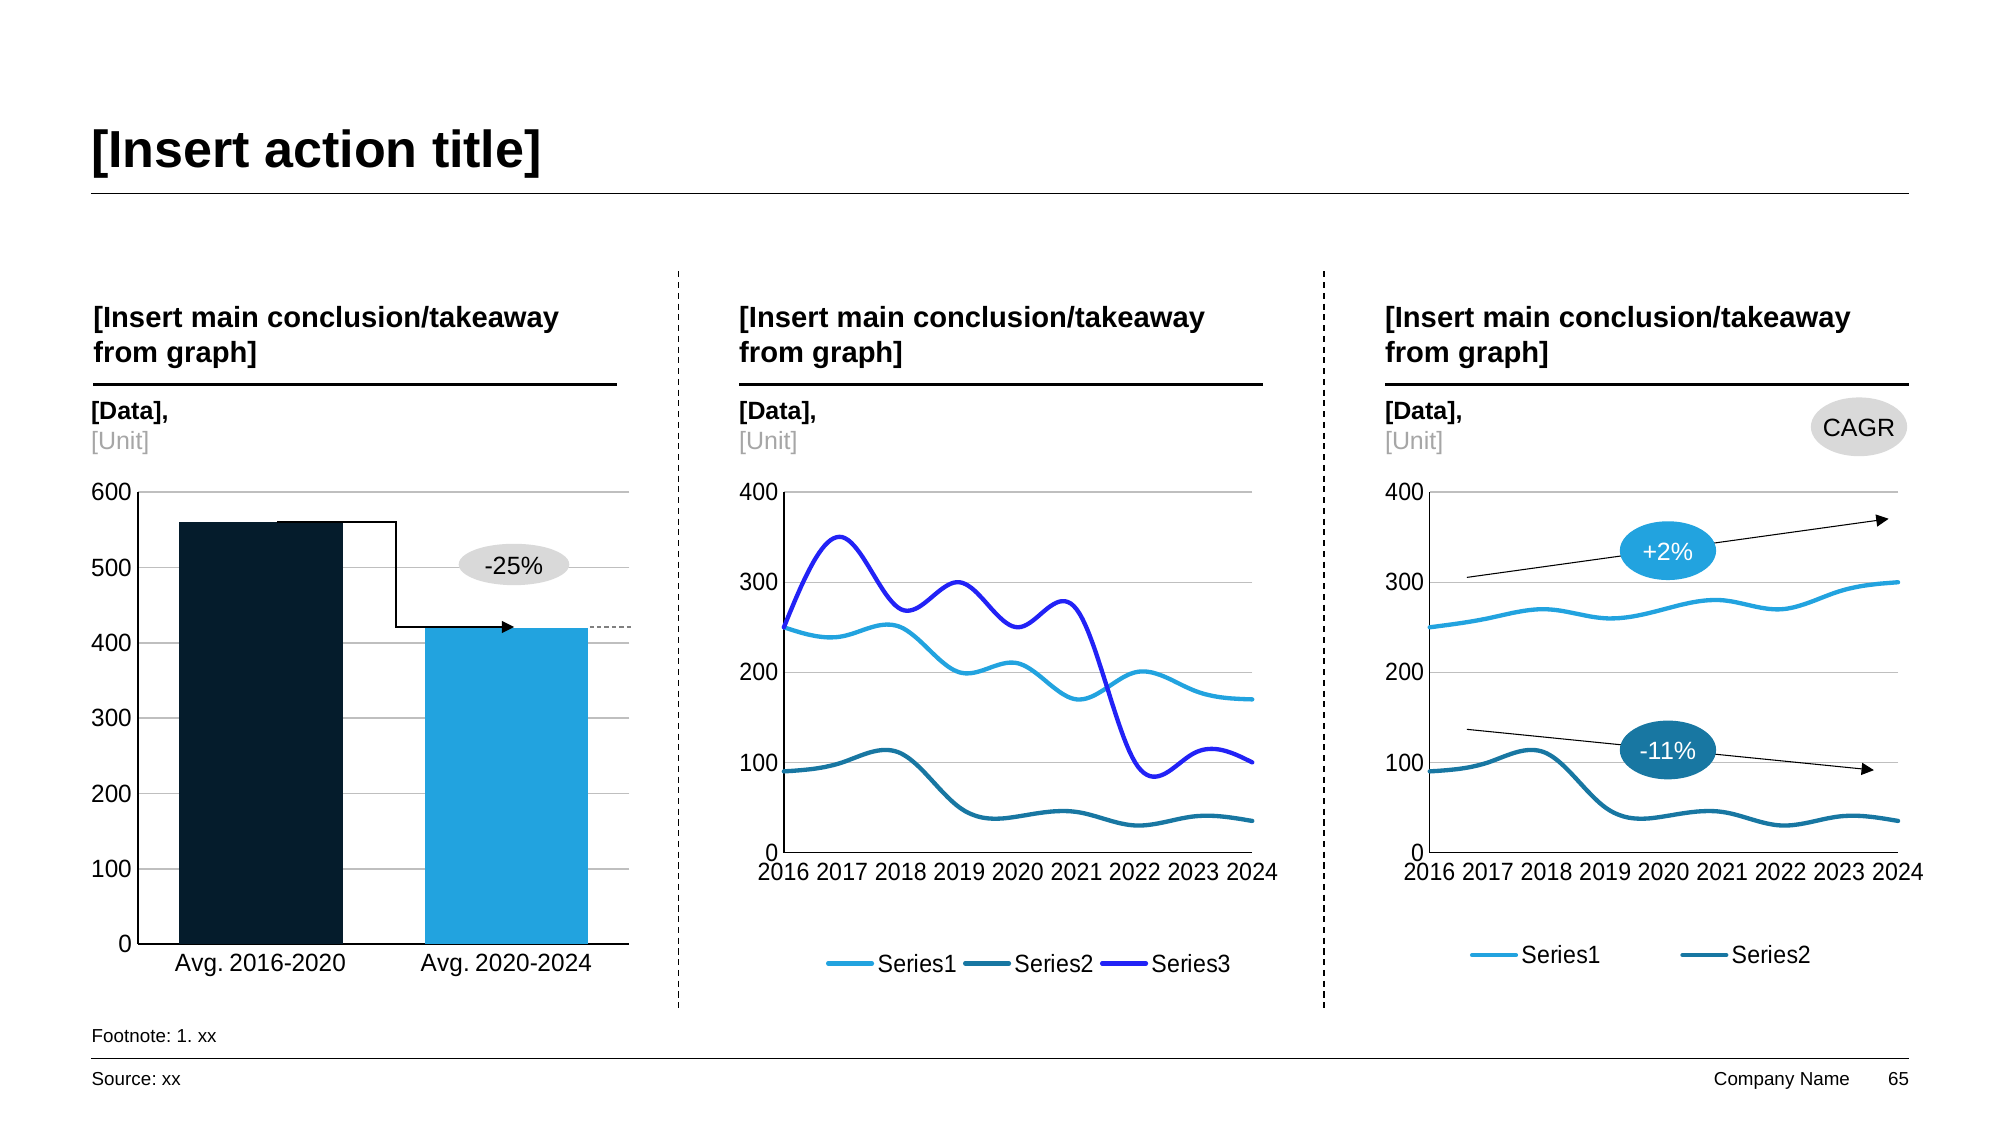

# [Insert action title]

[Insert main conclusion/takeaway from graph]
[Insert main conclusion/takeaway from graph]
[Insert main conclusion/takeaway from graph]
[Data],
[Unit]
[Data],
[Unit]
[Data],
[Unit]
CAGR

### Chart

| Category | Users (M) |
|---|---|
| Avg. 2016-2020 | 560.0 |
| Avg. 2020-2024 | 420.0 |

### Chart

| Category | Series1 | Series2 | Series3 |
|---|---|---|---|
| 2016 | 250.0 | 90.0 | 250.0 |
| 2017 | 240.0 | 100.0 | 350.0 |
| 2018 | 250.0 | 110.0 | 270.0 |
| 2019 | 200.0 | 50.0 | 300.0 |
| 2020 | 210.0 | 40.0 | 250.0 |
| 2021 | 170.0 | 45.0 | 270.0 |
| 2022 | 200.0 | 30.0 | 100.0 |
| 2023 | 180.0 | 40.0 | 110.0 |
| 2024 | 170.0 | 35.0 | 100.0 |

### Chart

| Category | Series1 | Series2 |
|---|---|---|
| 2016 | 250.0 | 90.0 |
| 2017 | 260.0 | 100.0 |
| 2018 | 270.0 | 110.0 |
| 2019 | 260.0 | 50.0 |
| 2020 | 270.0 | 40.0 |
| 2021 | 280.0 | 45.0 |
| 2022 | 270.0 | 30.0 |
| 2023 | 290.0 | 40.0 |
| 2024 | 300.0 | 35.0 |
+2%
-25%

-11%
Footnote: 1. xx
Source: xx